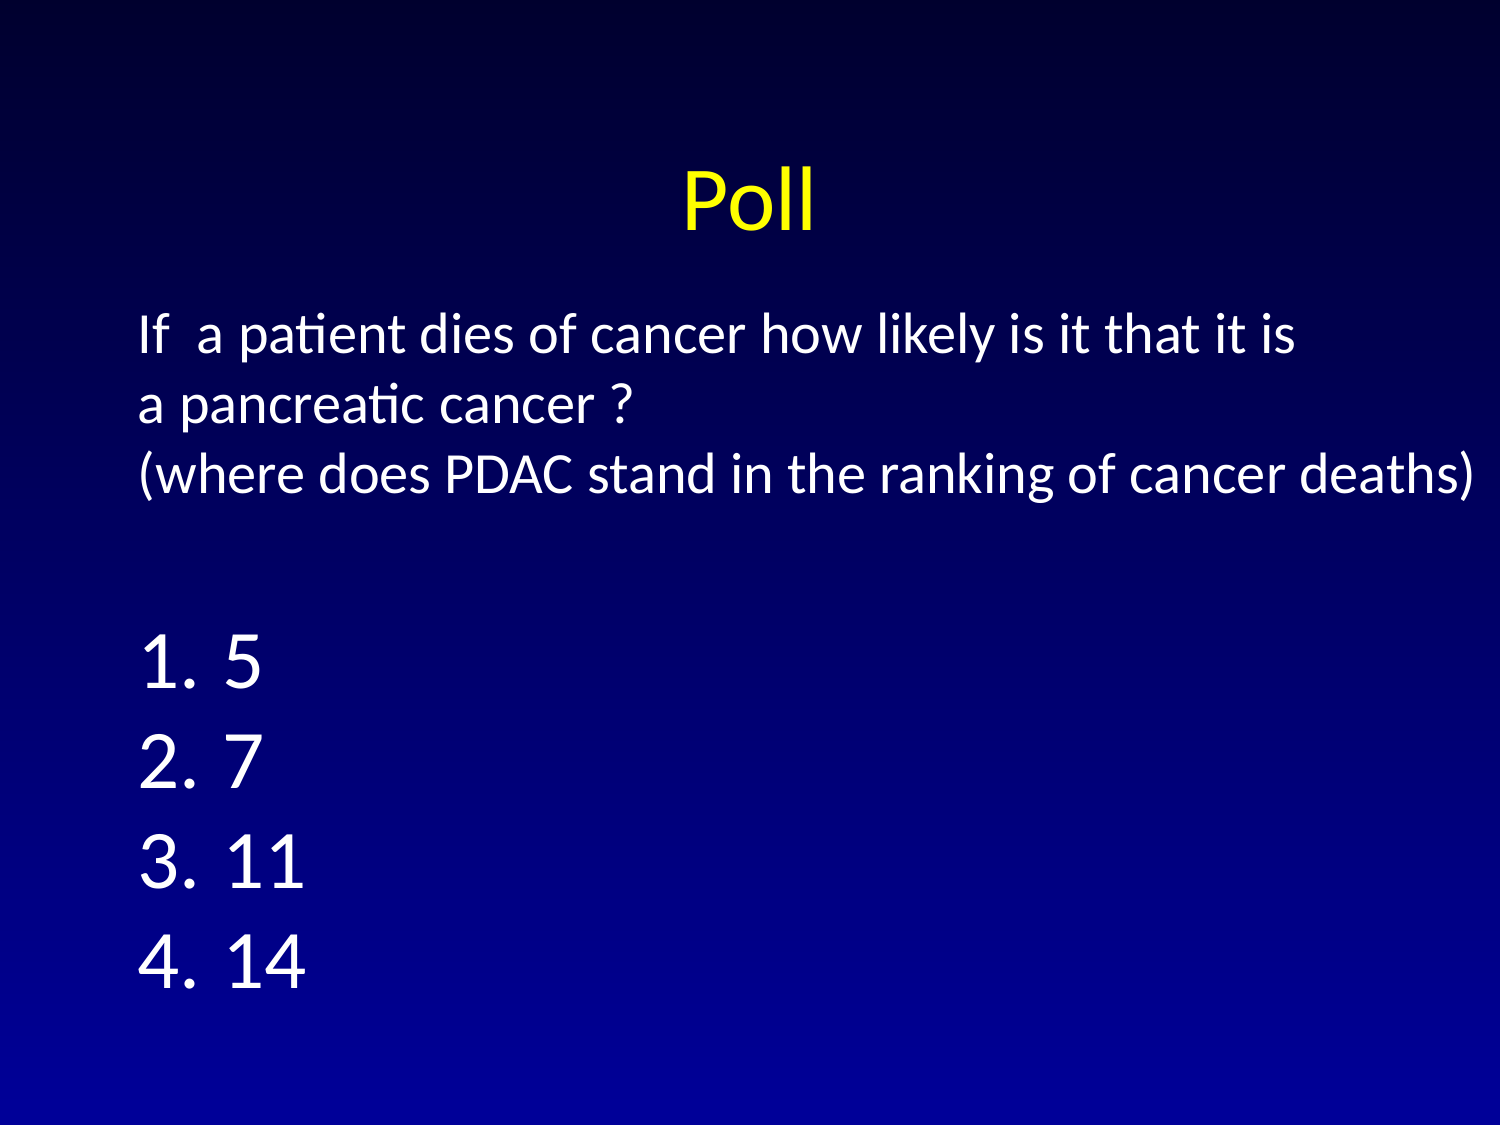

# Poll
If  a patient dies of cancer how likely is it that it is
a pancreatic cancer ?
(where does PDAC stand in the ranking of cancer deaths)

5
7
11
14